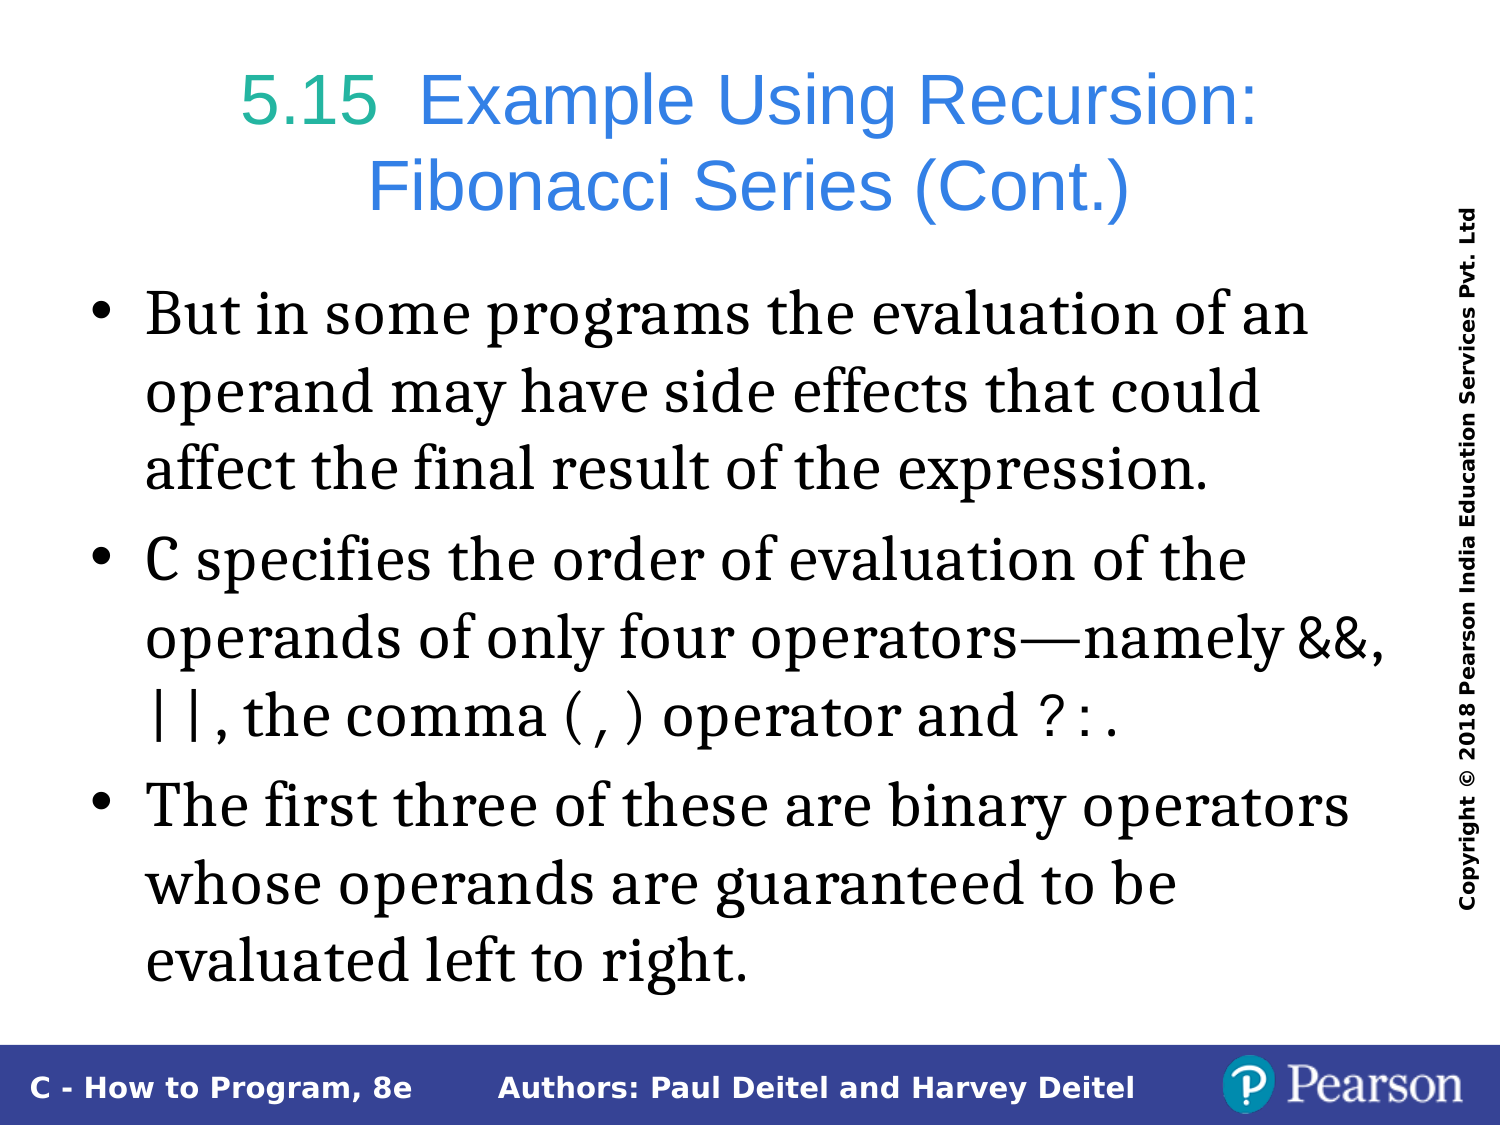

# 5.15  Example Using Recursion: Fibonacci Series (Cont.)
But in some programs the evaluation of an operand may have side effects that could affect the final result of the expression.
C specifies the order of evaluation of the operands of only four operators—namely &&, ||, the comma (,) operator and ?:.
The first three of these are binary operators whose operands are guaranteed to be evaluated left to right.